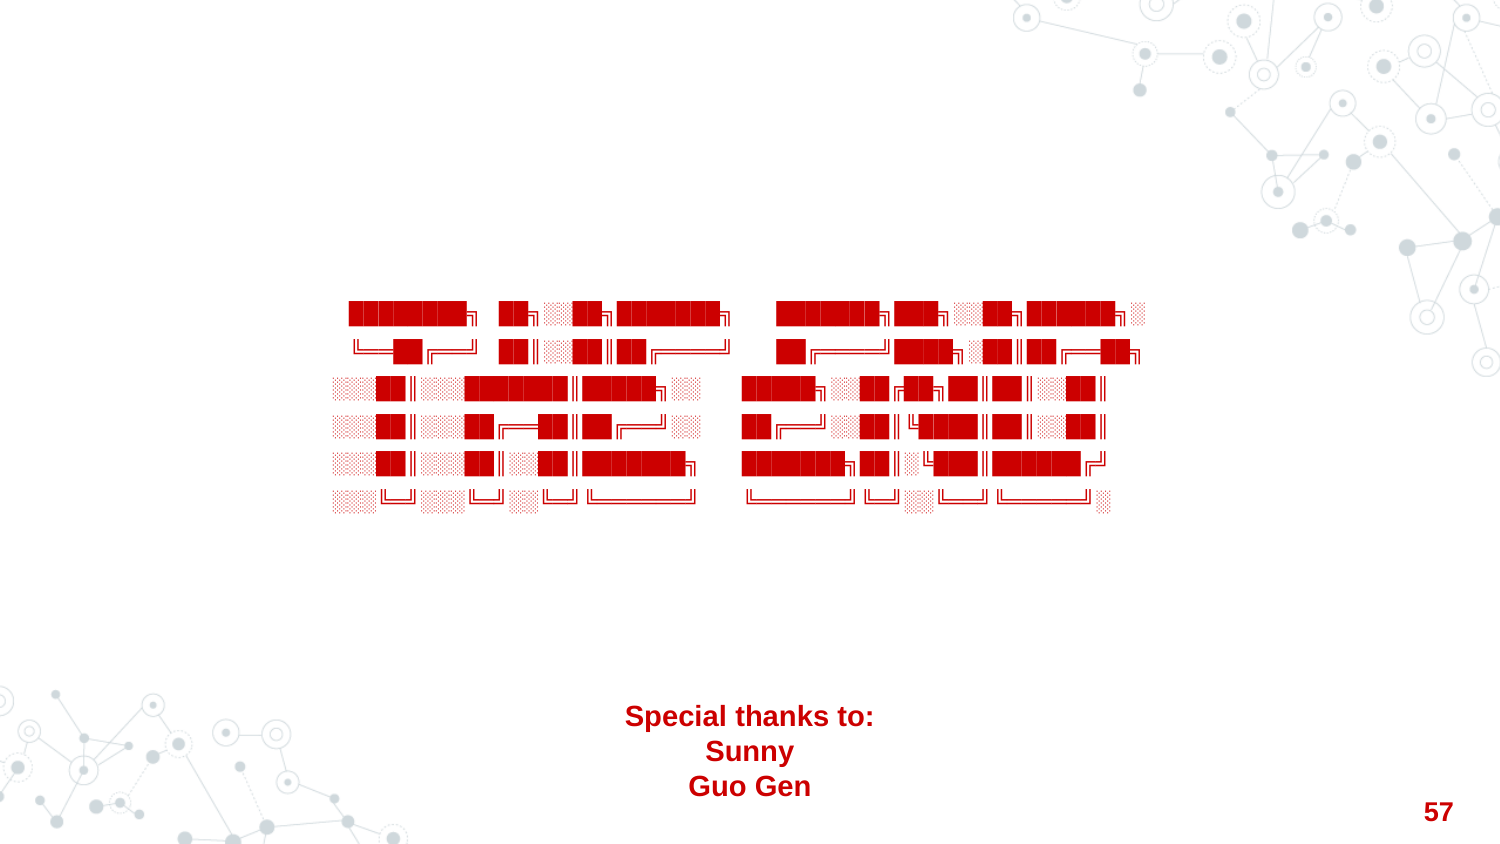

████████╗   ██╗░░██╗███████╗  ███████╗███╗░░██╗██████╗░
   ╚══██╔══╝   ██║░░██║██╔════╝  ██╔════╝████╗░██║██╔══██╗
░░░██║░░░███████║█████╗░░  █████╗░░██╔██╗██║██║░░██║
░░░██║░░░██╔══██║██╔══╝░░  ██╔══╝░░██║╚████║██║░░██║
░░░██║░░░██║░░██║███████╗  ███████╗██║░╚███║██████╔╝
░░░╚═╝░░░╚═╝░░╚═╝╚══════╝  ╚══════╝╚═╝░░╚══╝╚═════╝░
Special thanks to:
Sunny
Guo Gen
57